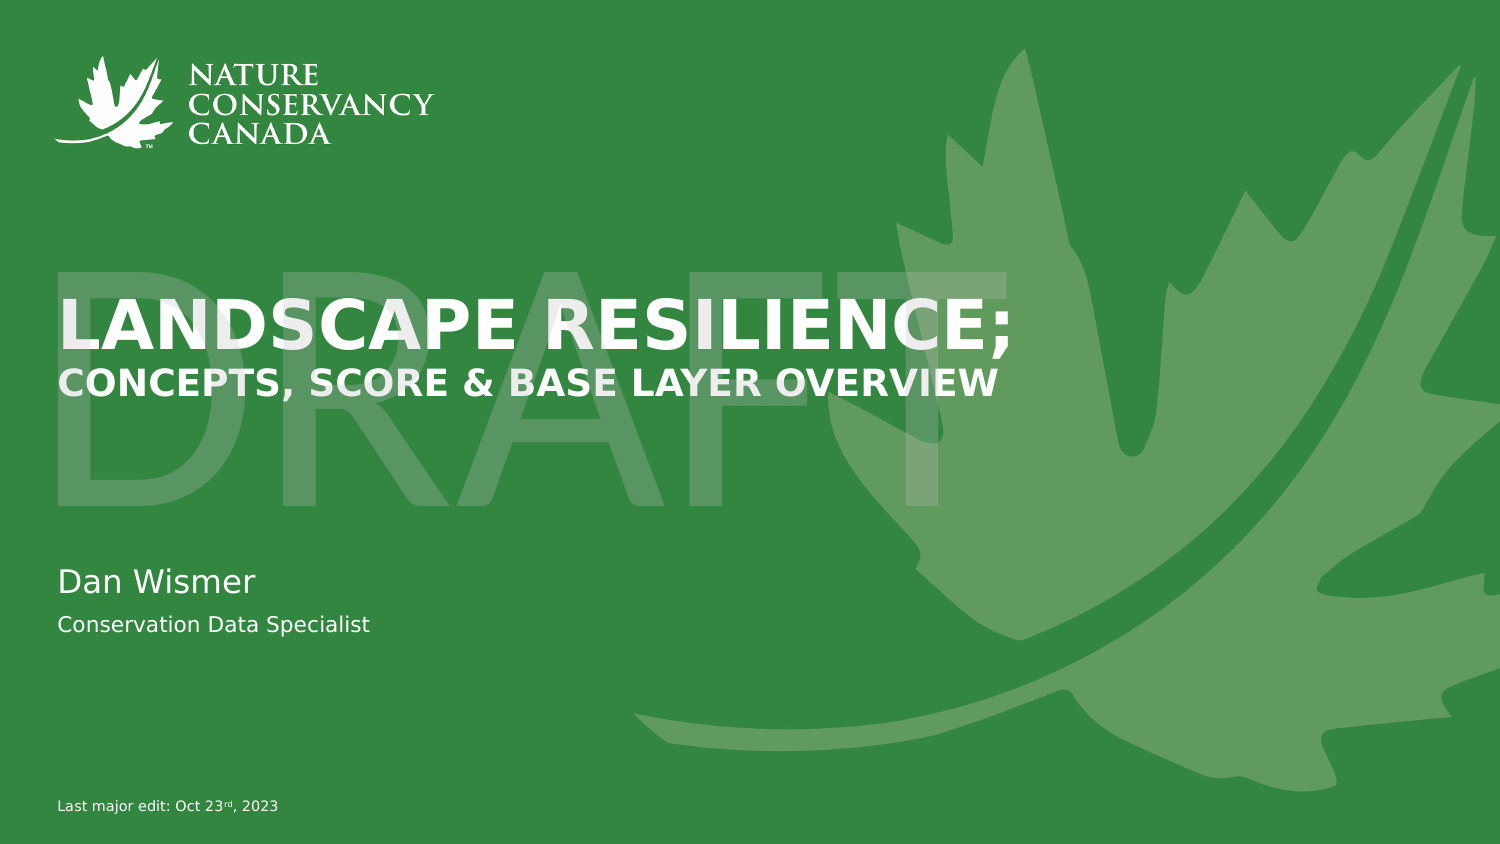

DRAFT
# LANDSCAPE RESILIENCE; CONCEPTS, SCORE & BASE LAYER OVERVIEW

Dan Wismer
Conservation Data Specialist

Last major edit: Oct 23rd, 2023